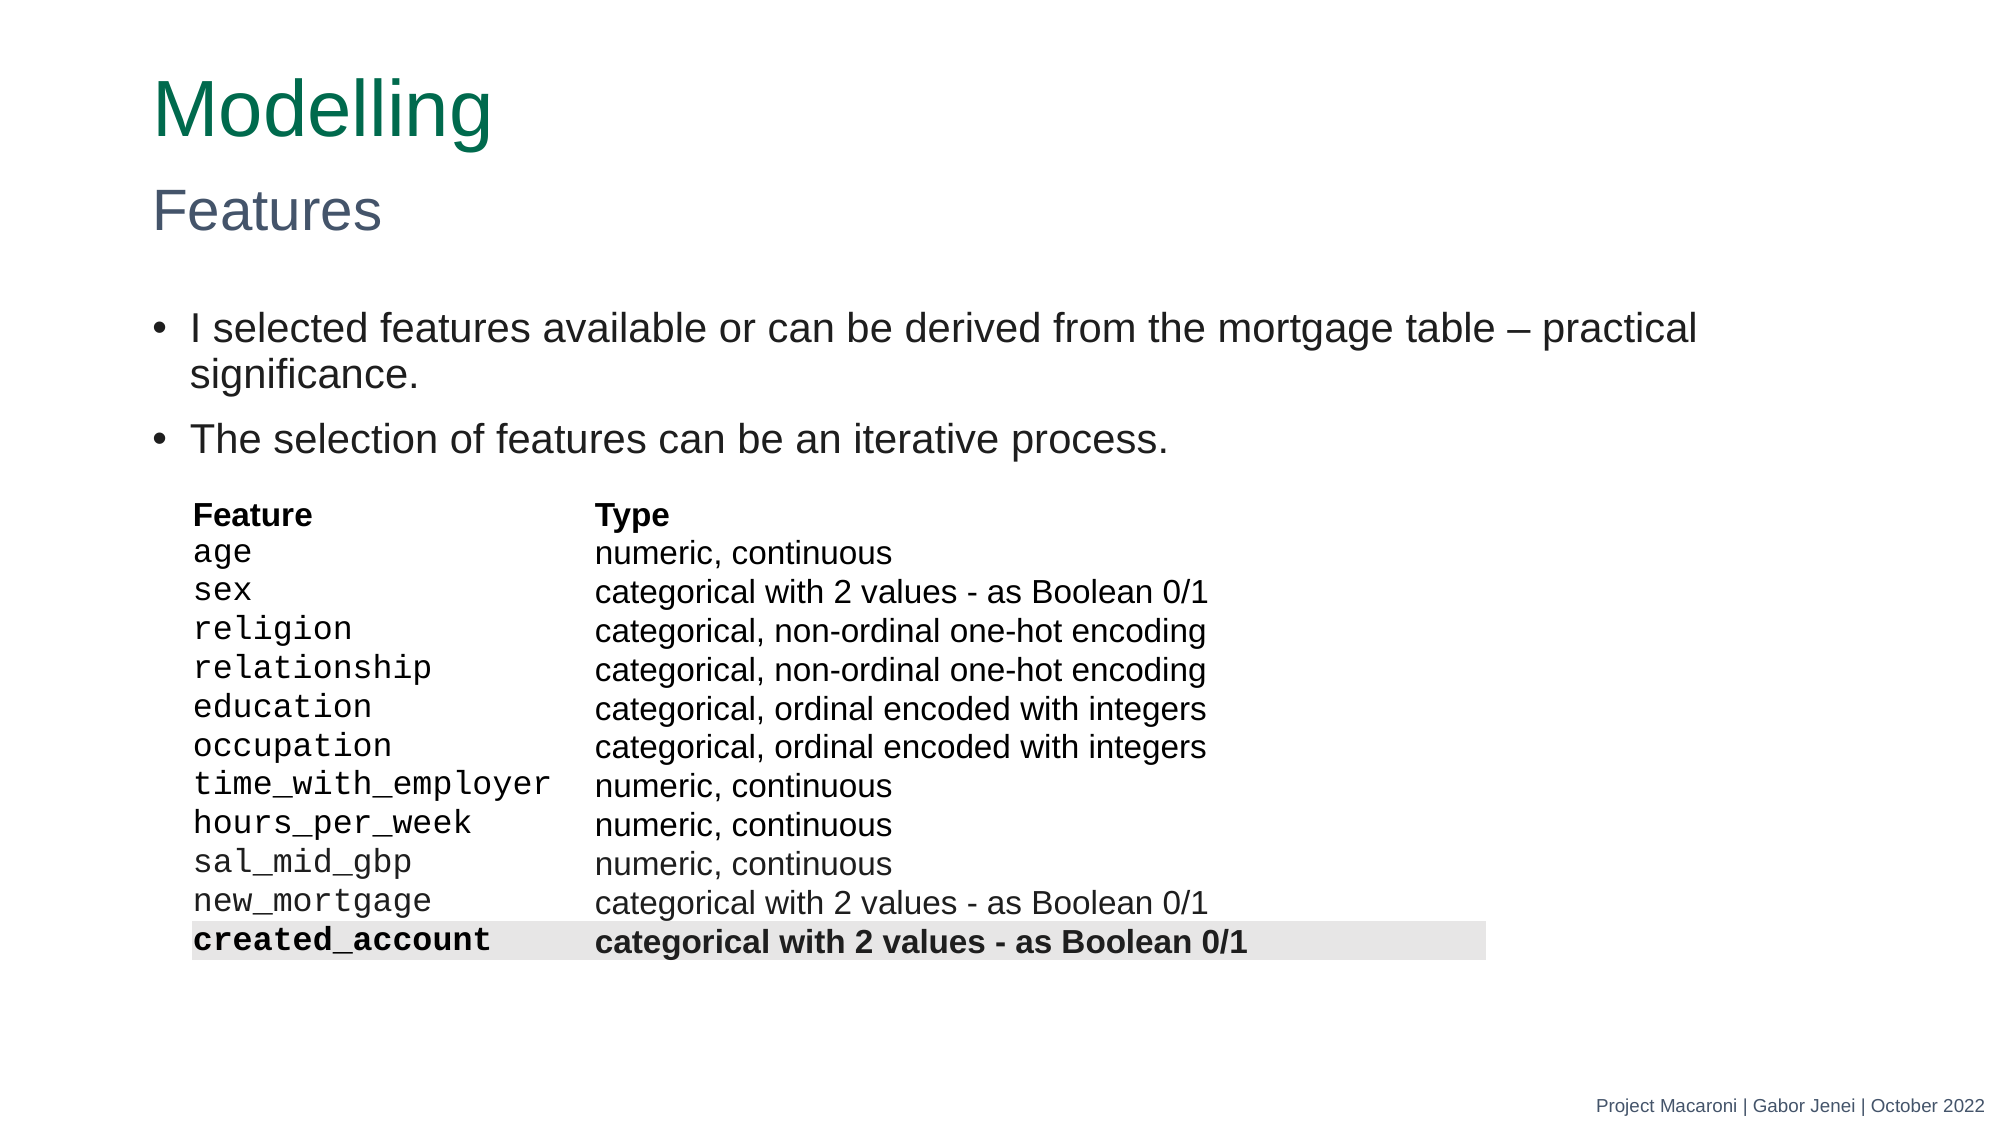

# Modelling
Features
I selected features available or can be derived from the mortgage table – practical significance.
The selection of features can be an iterative process.
| Feature | Type |
| --- | --- |
| age | numeric, continuous |
| sex | categorical with 2 values - as Boolean 0/1 |
| religion | categorical, non-ordinal one-hot encoding |
| relationship | categorical, non-ordinal one-hot encoding |
| education | categorical, ordinal encoded with integers |
| occupation | categorical, ordinal encoded with integers |
| time\_with\_employer | numeric, continuous |
| hours\_per\_week | numeric, continuous |
| sal\_mid\_gbp | numeric, continuous |
| new\_mortgage | categorical with 2 values - as Boolean 0/1 |
| created\_account | categorical with 2 values - as Boolean 0/1 |
Project Macaroni | Gabor Jenei | October 2022